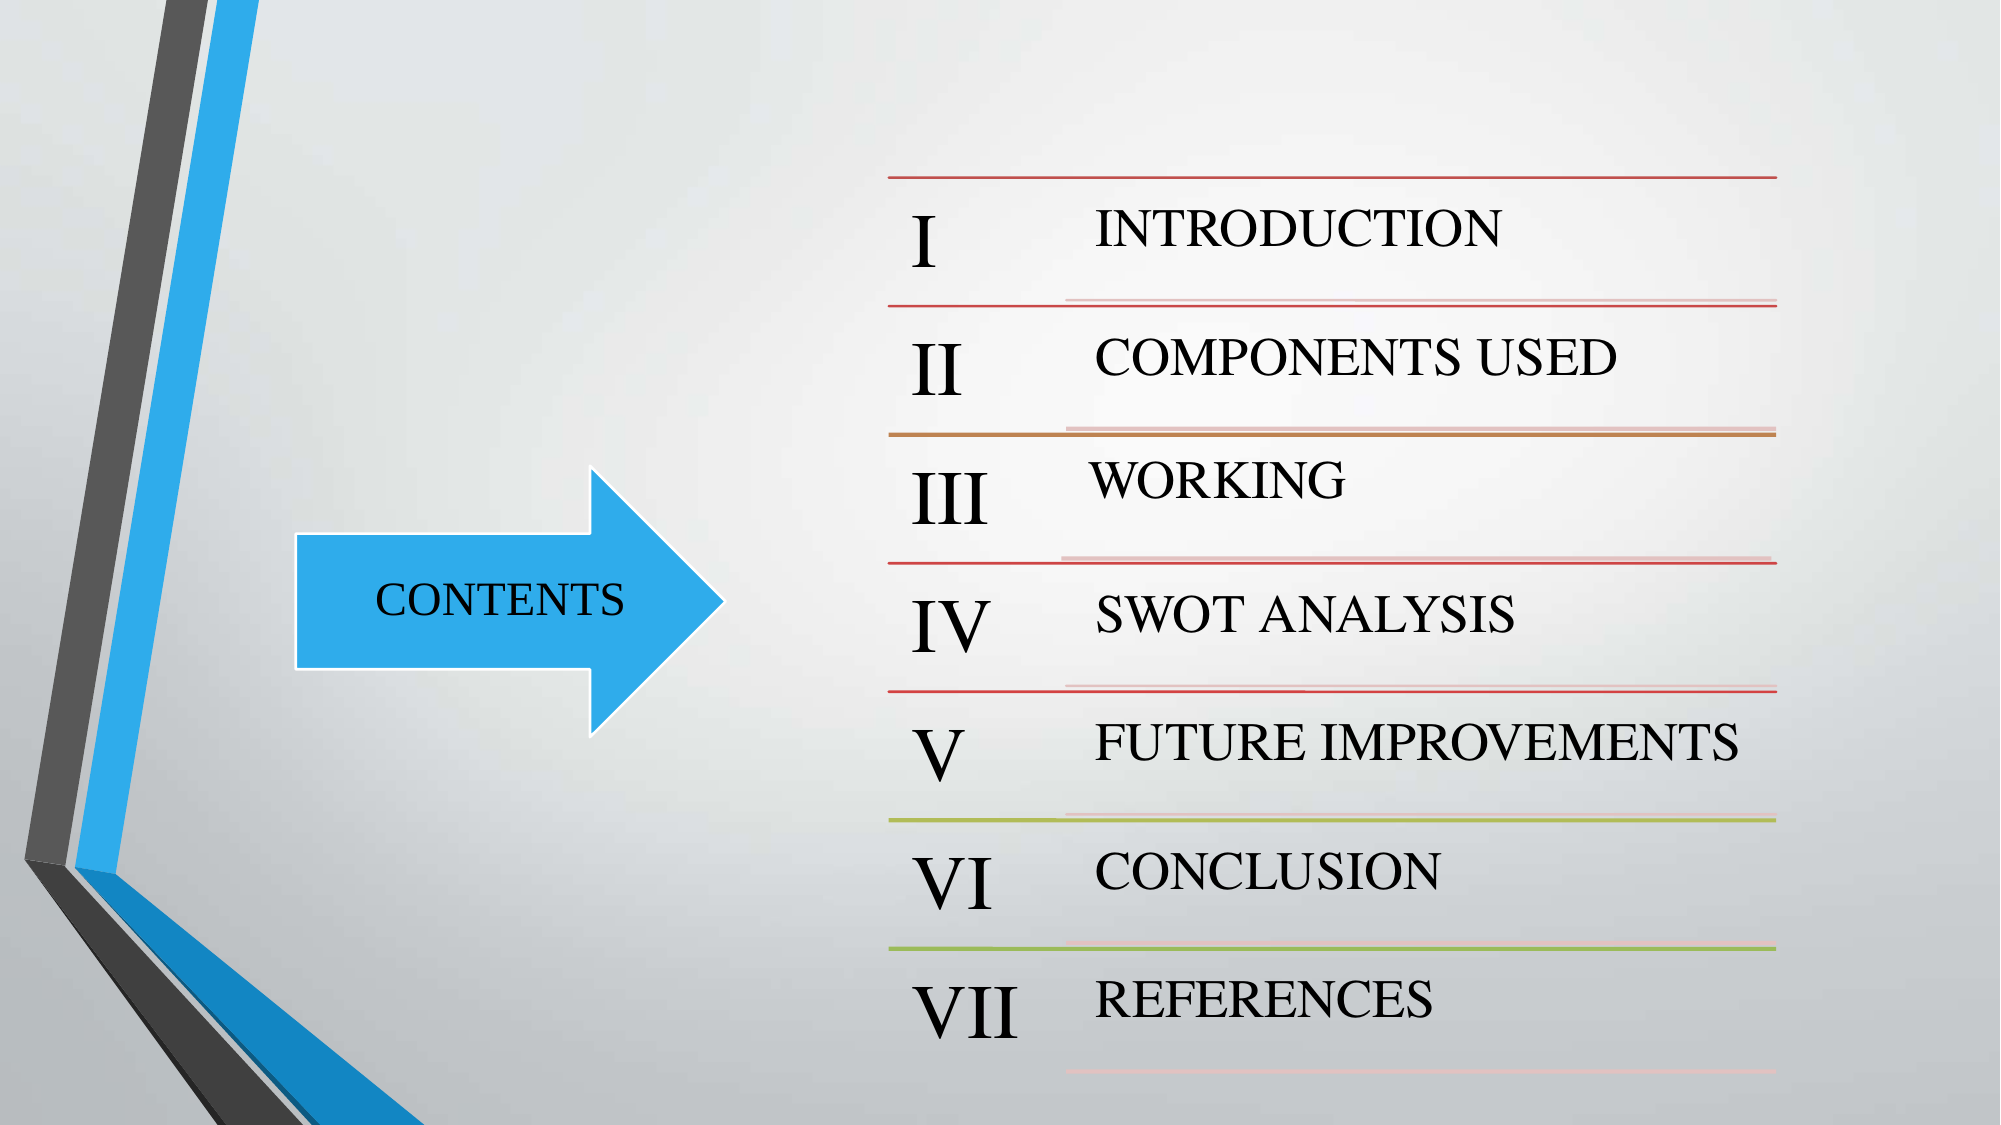

I
INTRODUCTION
II
COMPONENTS USED
III
WORKING
IV
SWOT ANALYSIS
V
FUTURE IMPROVEMENTS
VI
CONCLUSION
VII
REFERENCES

CONTENTS